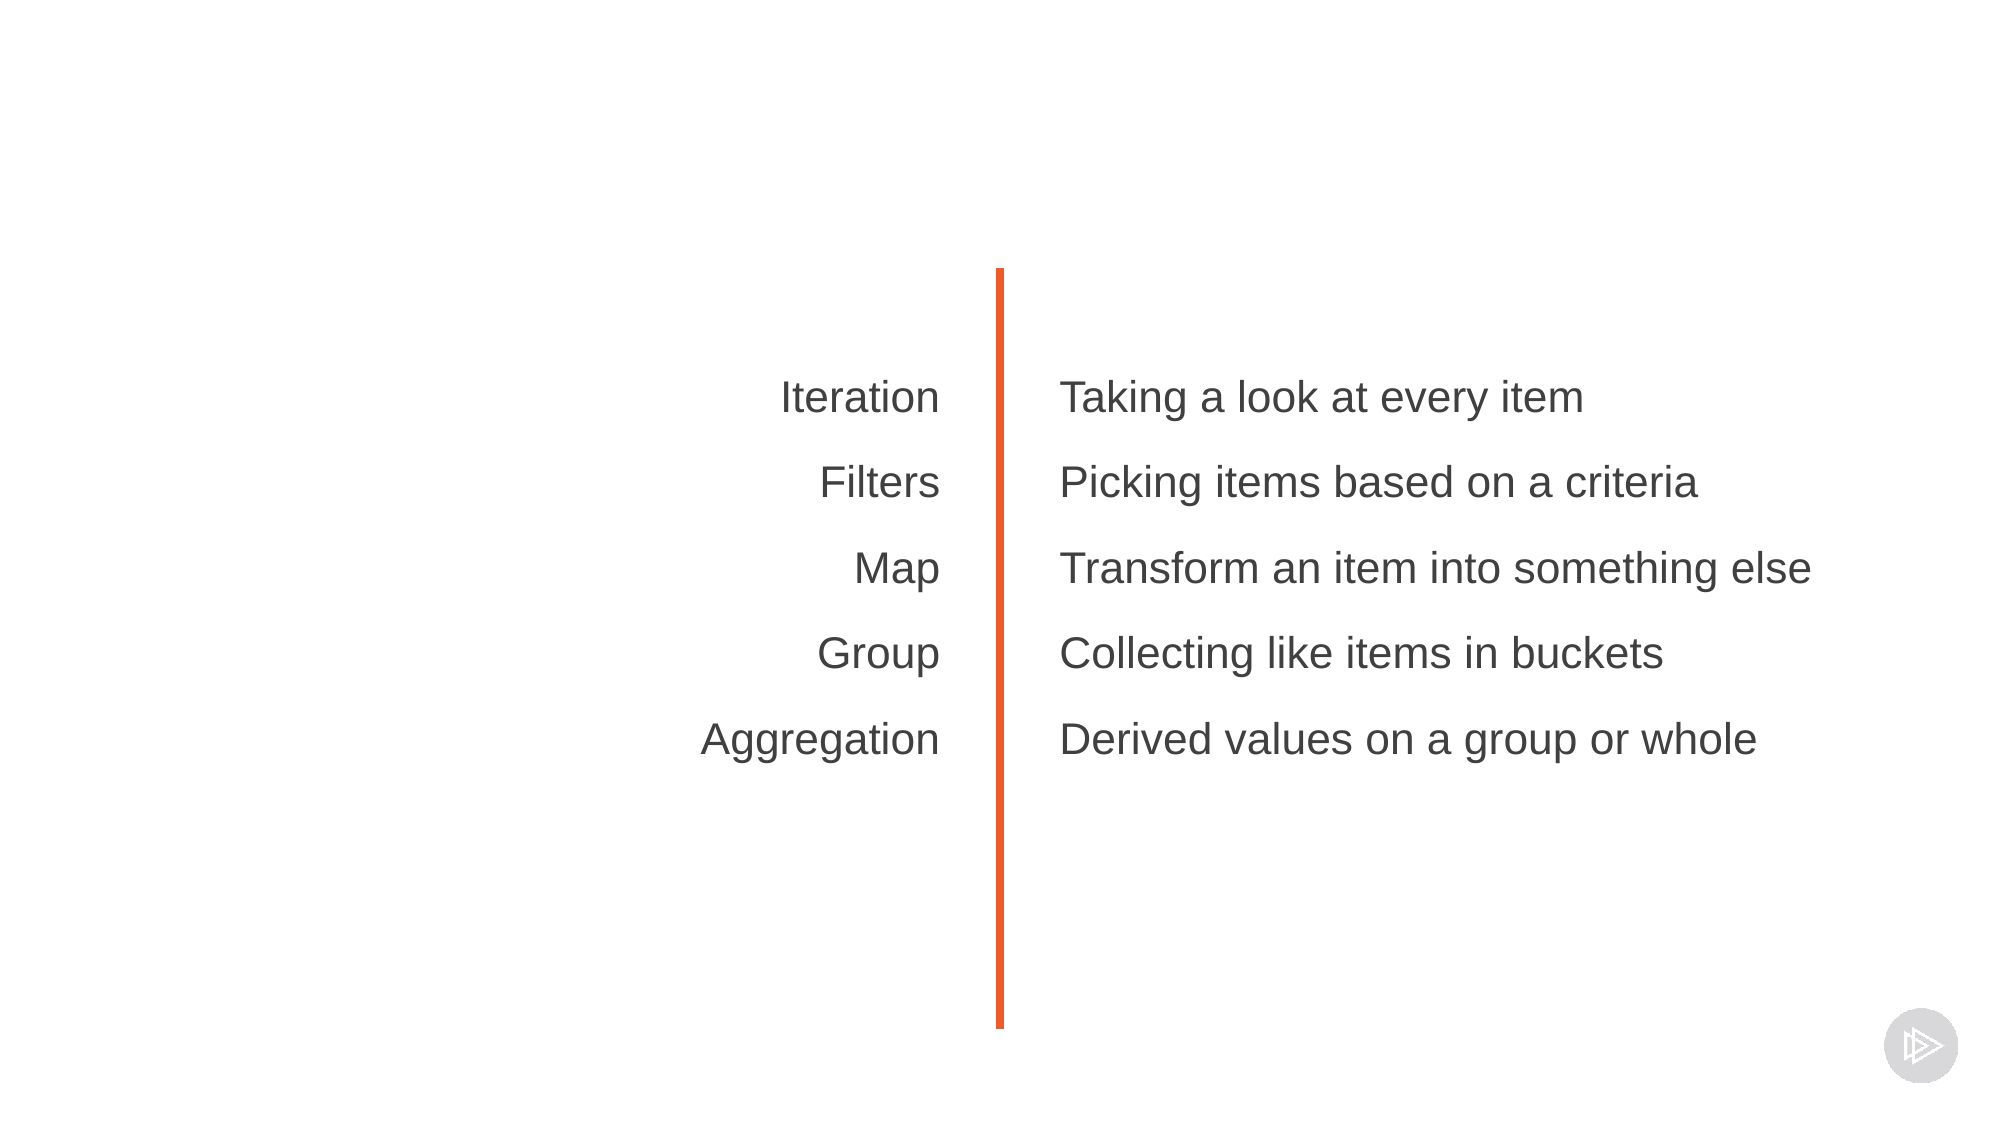

#

Iteration
Filters
Map
Group
Aggregation
Taking a look at every item
Picking items based on a criteria
Transform an item into something else
Collecting like items in buckets
Derived values on a group or whole